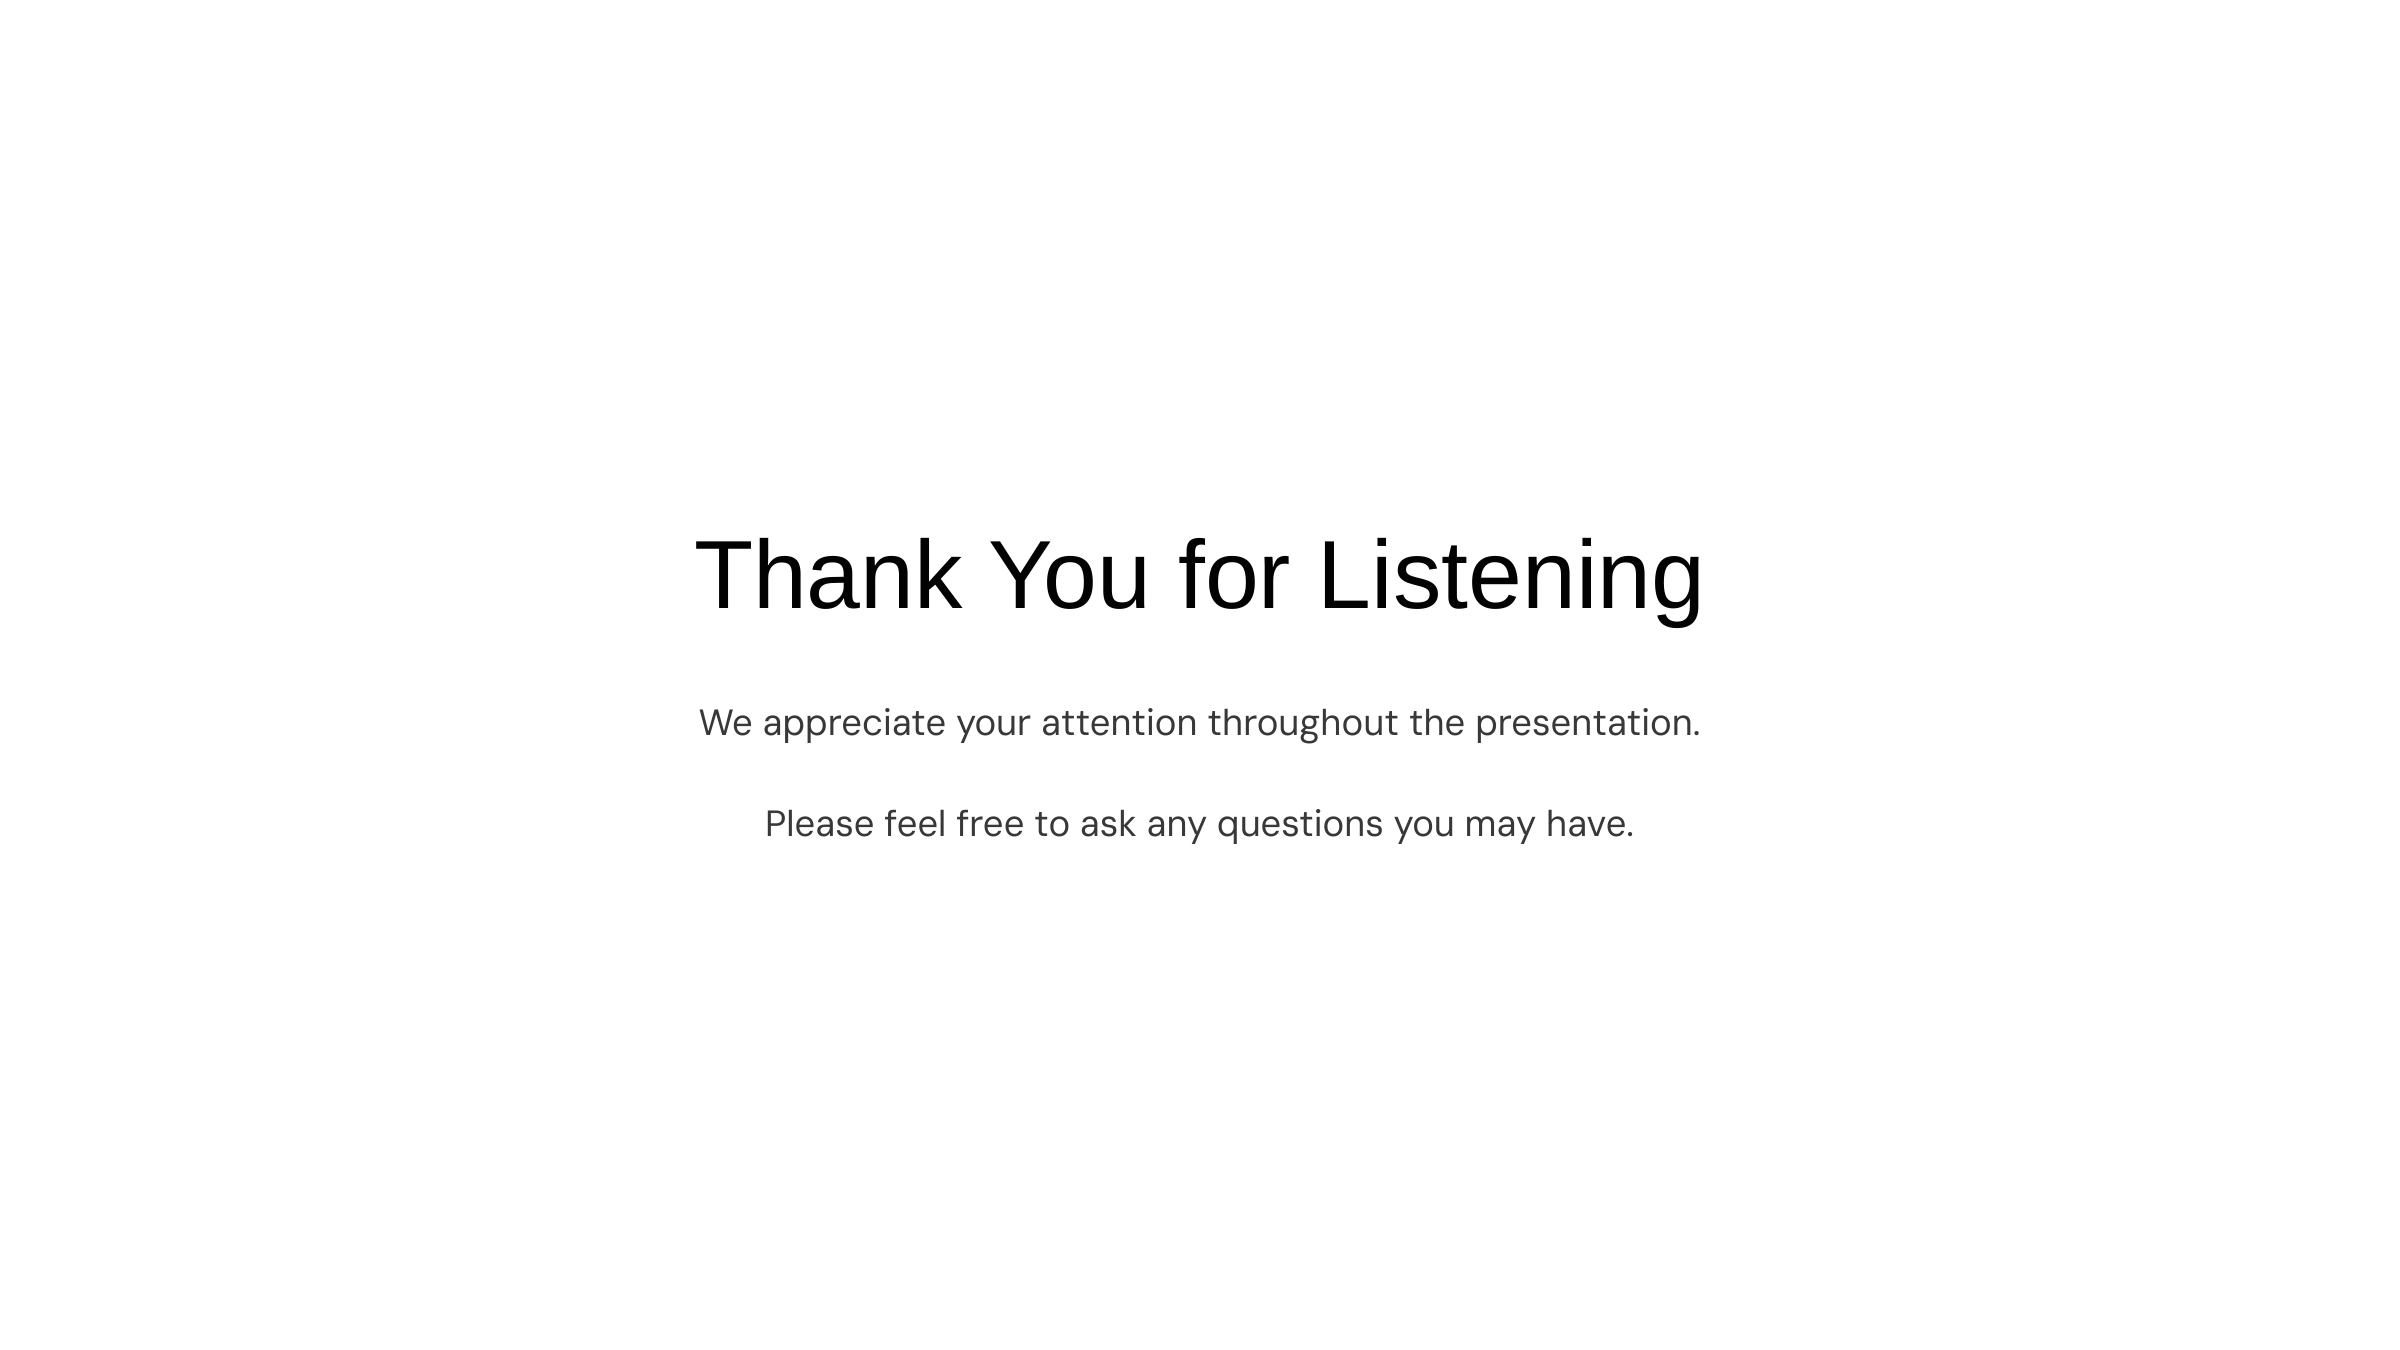

Thank You for Listening
We appreciate your attention throughout the presentation.
Please feel free to ask any questions you may have.